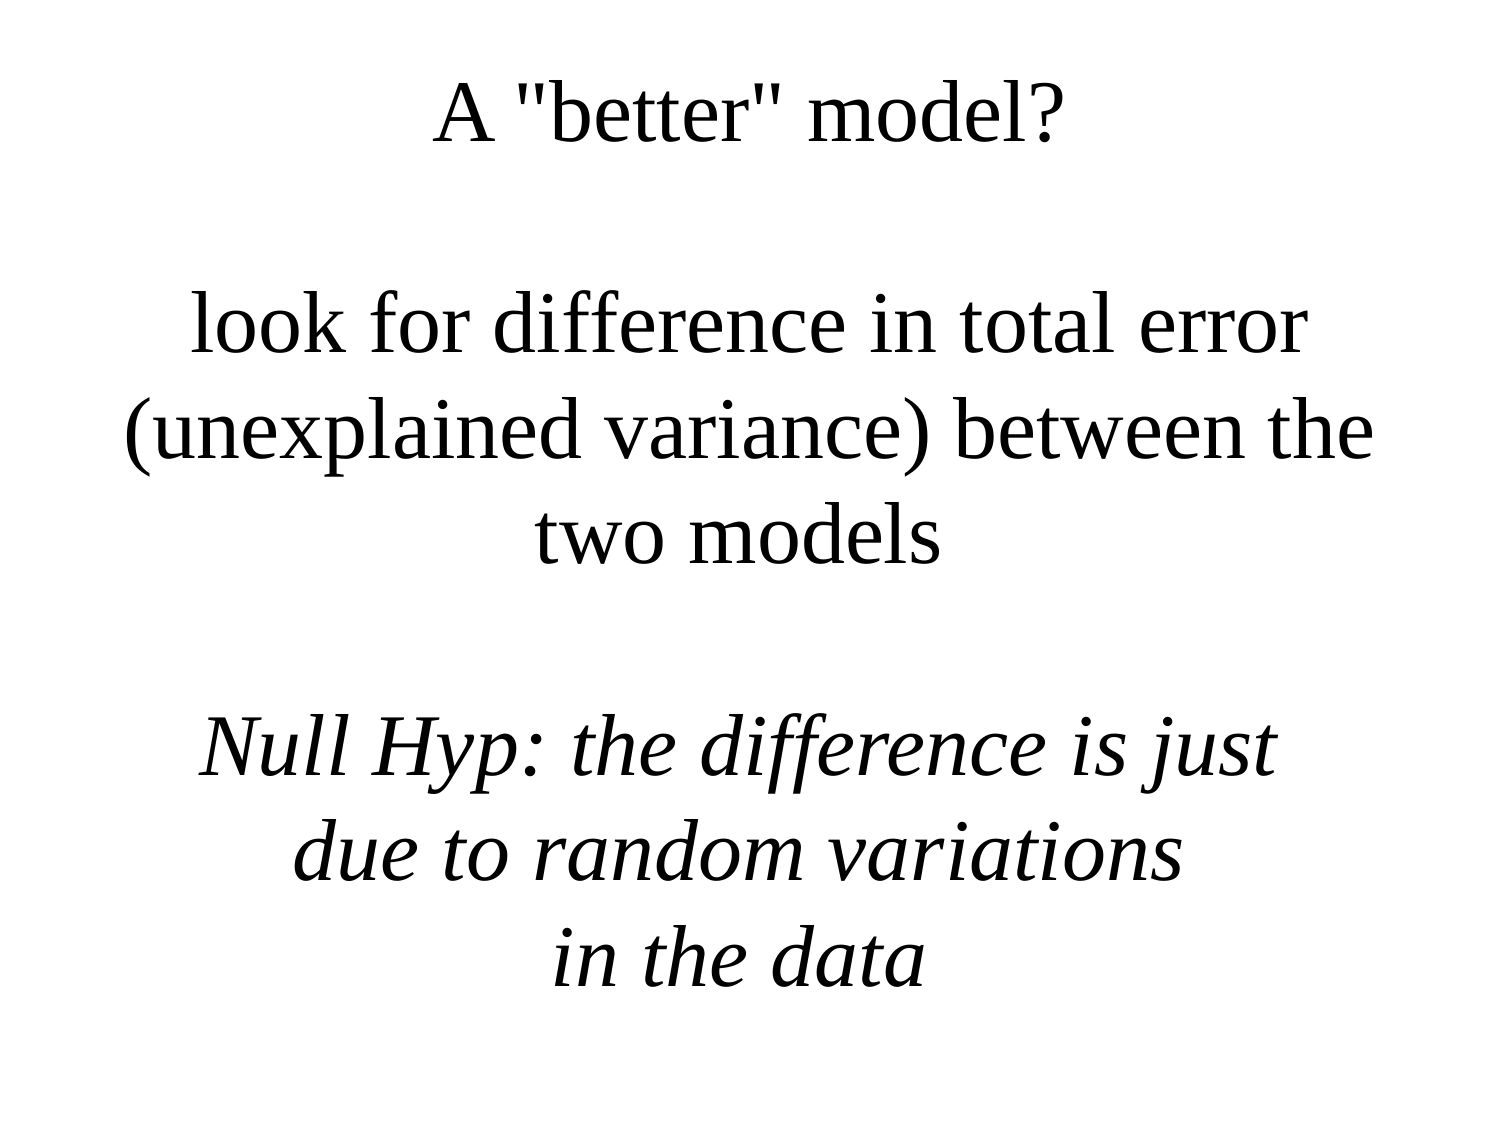

# A "better" model? look for difference in total error (unexplained variance) between the two models Null Hyp: the difference is just due to random variations in the data